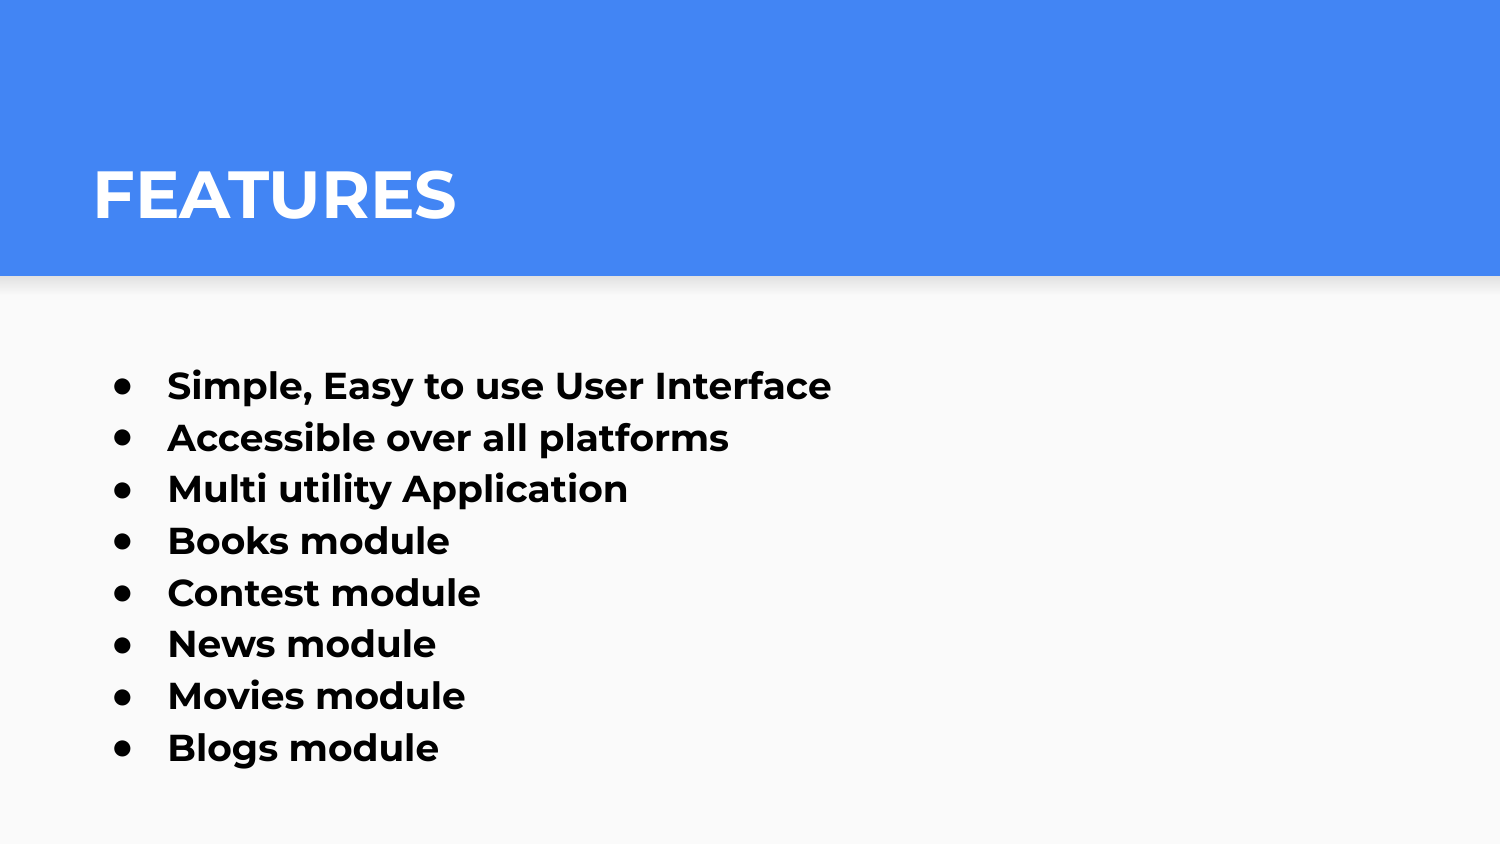

# FEATURES

Simple, Easy to use User Interface
Accessible over all platforms
Multi utility Application
Books module
Contest module
News module
Movies module
Blogs module